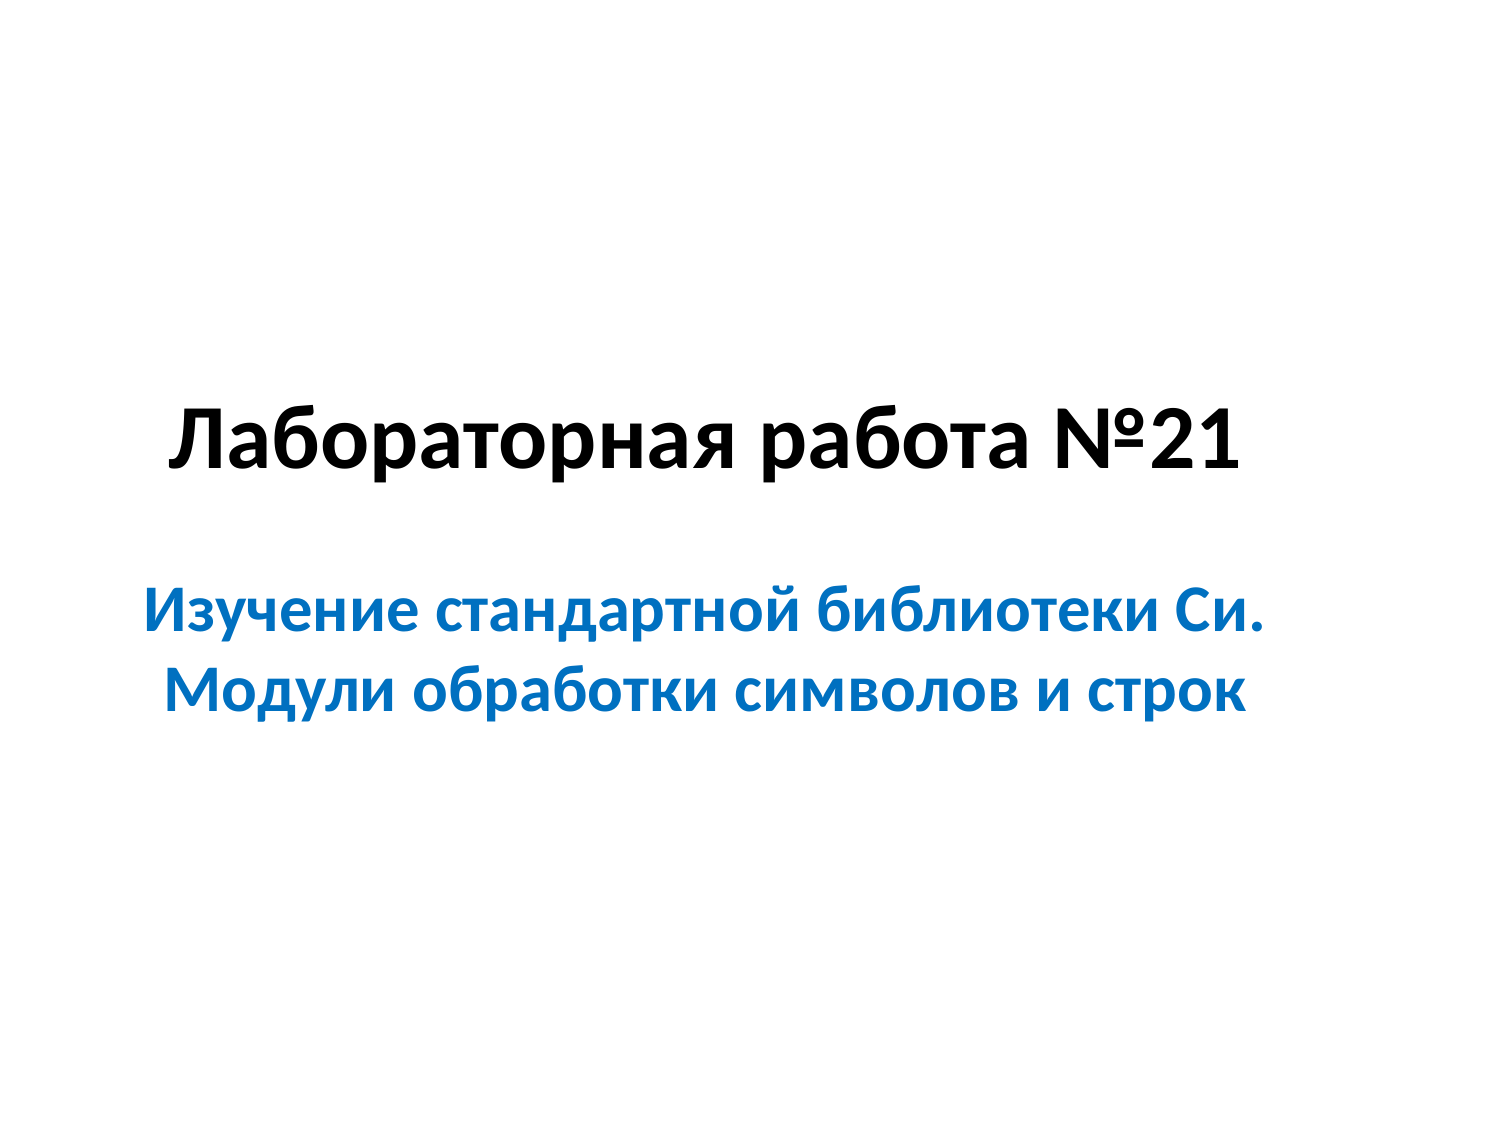

# Лабораторная работа №21
Изучение стандартной библиотеки Си. Модули обработки символов и строк